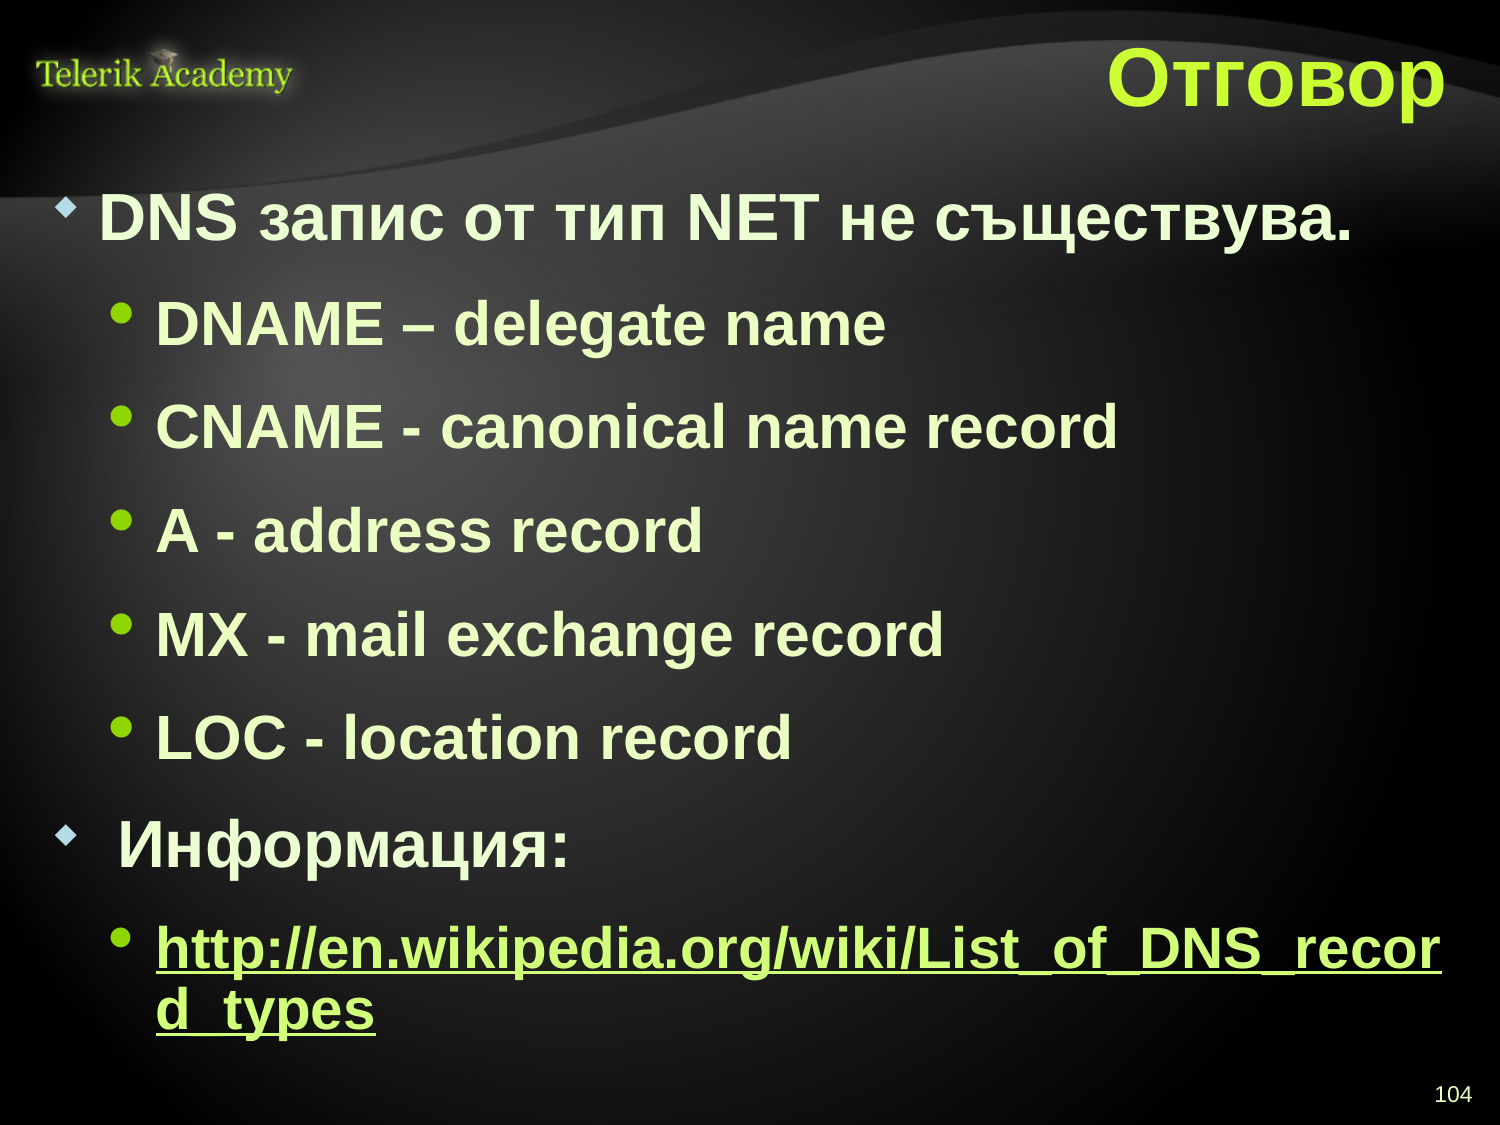

# Отговор
DNS запис от тип NET не съществува.
DNAME – delegate name
CNAME - canonical name record
A - address record
MX - mail exchange record
LOC - location record
 Информация:
http://en.wikipedia.org/wiki/List_of_DNS_record_types
104